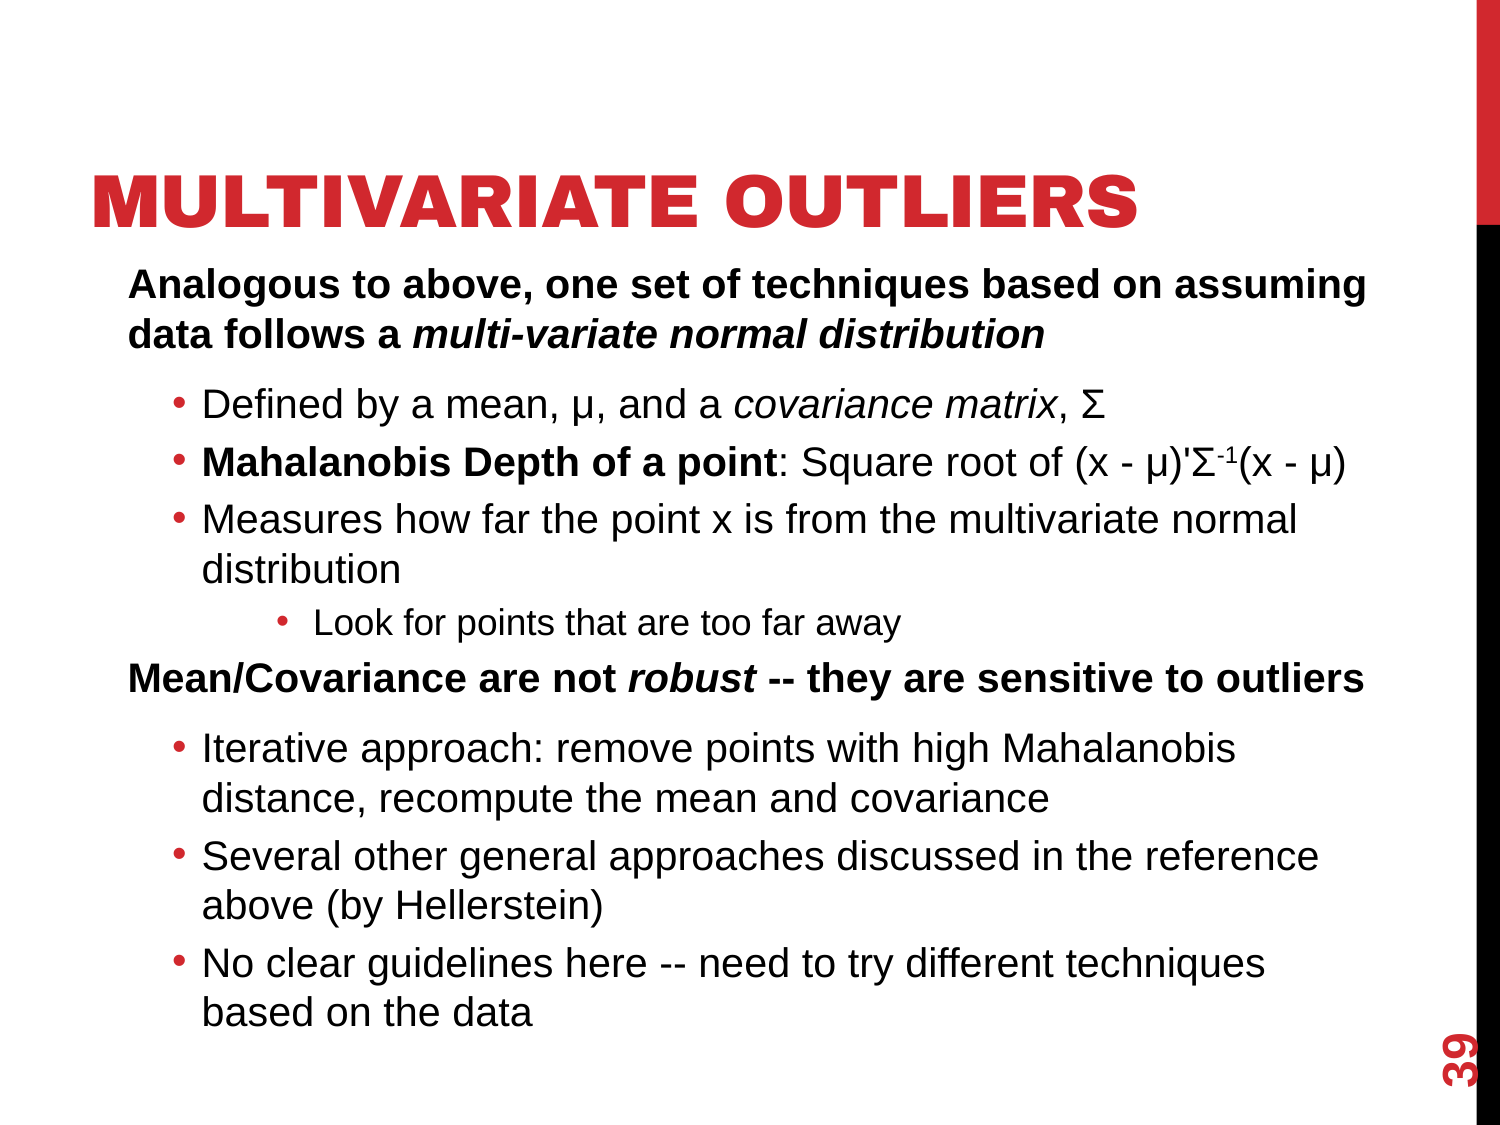

# Multivariate outliers
Analogous to above, one set of techniques based on assuming data follows a multi-variate normal distribution
Defined by a mean, μ, and a covariance matrix, Σ
Mahalanobis Depth of a point: Square root of (x - μ)'Σ-1(x - μ)
Measures how far the point x is from the multivariate normal distribution
Look for points that are too far away
Mean/Covariance are not robust -- they are sensitive to outliers
Iterative approach: remove points with high Mahalanobis distance, recompute the mean and covariance
Several other general approaches discussed in the reference above (by Hellerstein)
No clear guidelines here -- need to try different techniques based on the data

39